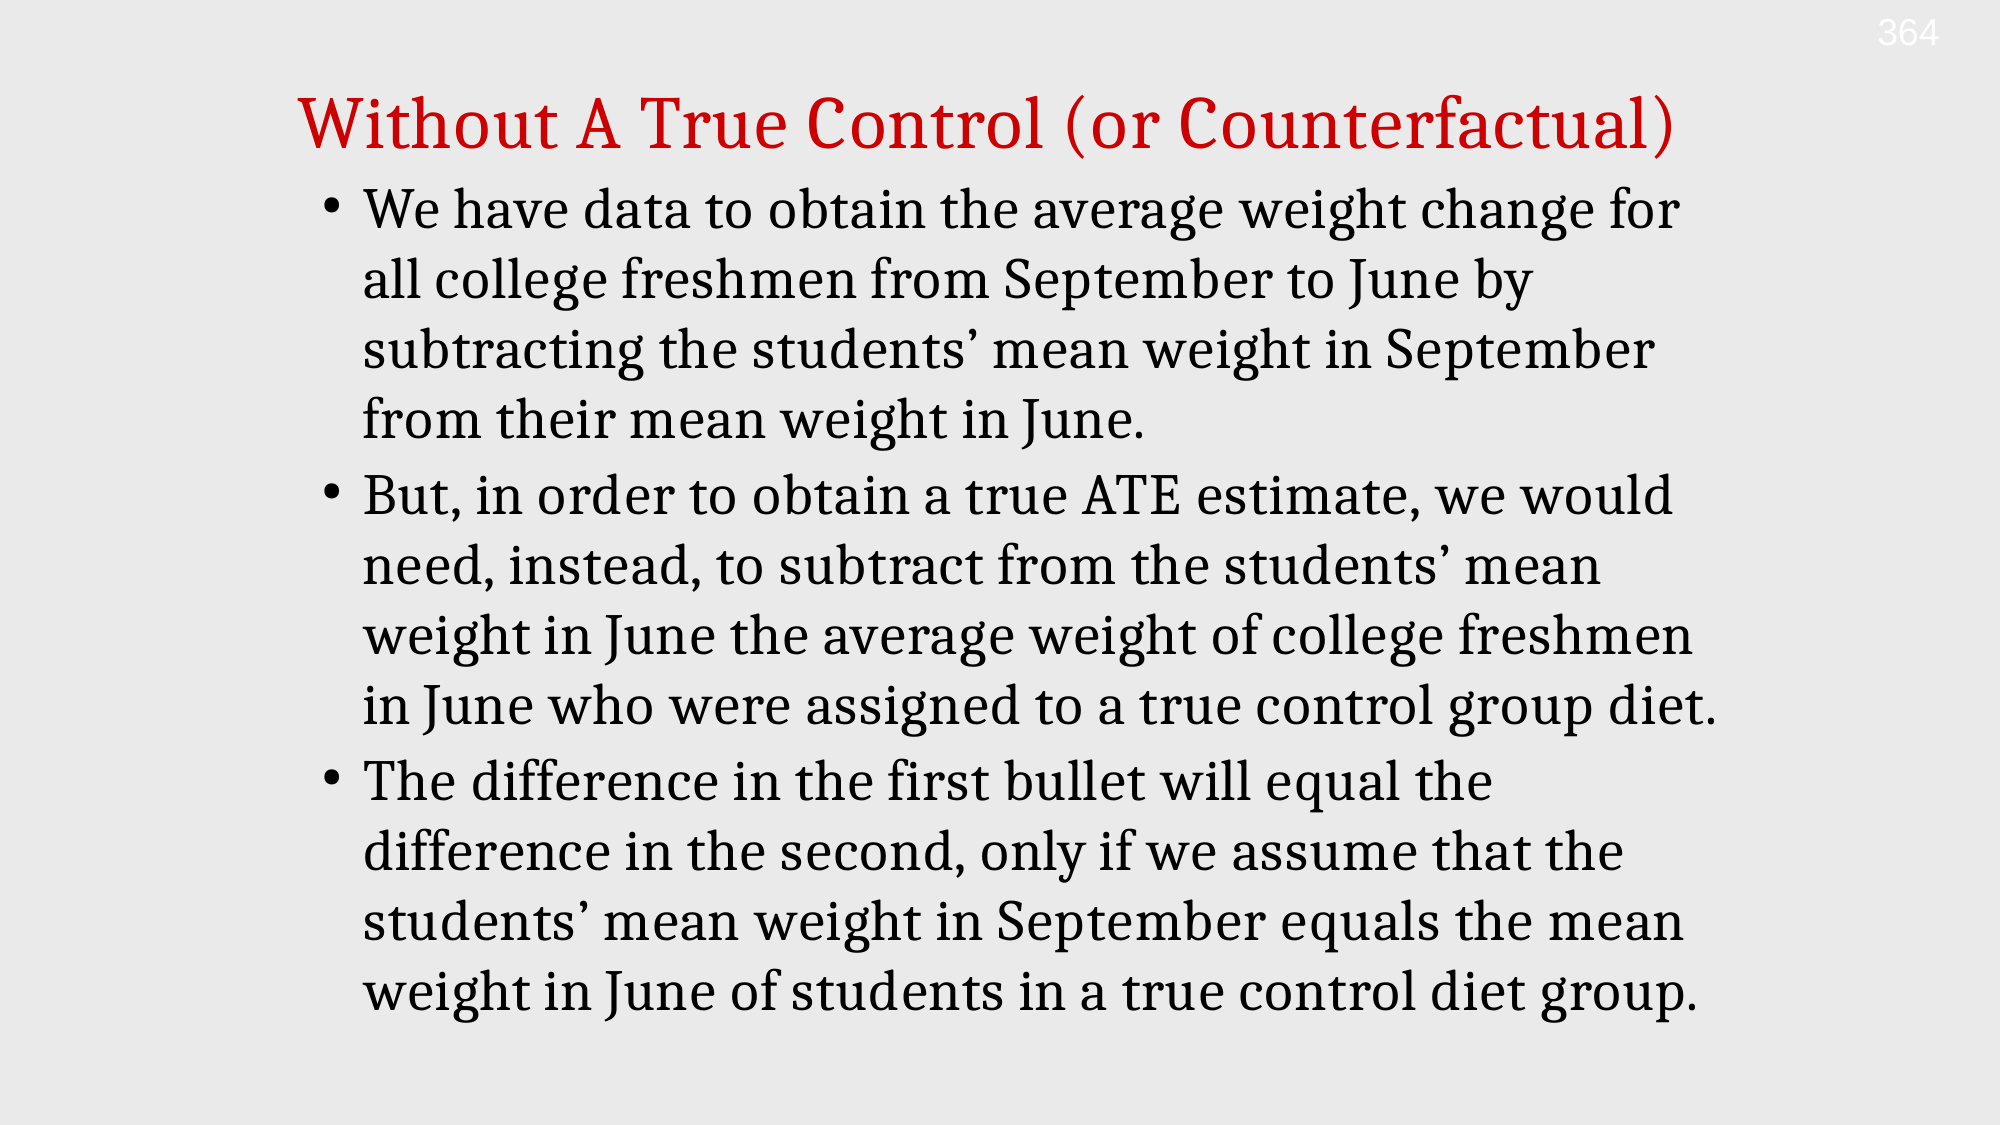

364
# Without A True Control (or Counterfactual)
We have data to obtain the average weight change for all college freshmen from September to June by subtracting the students’ mean weight in September from their mean weight in June.
But, in order to obtain a true ATE estimate, we would need, instead, to subtract from the students’ mean weight in June the average weight of college freshmen in June who were assigned to a true control group diet.
The difference in the first bullet will equal the difference in the second, only if we assume that the  students’ mean weight in September equals the mean weight in June of students in a true control diet group.